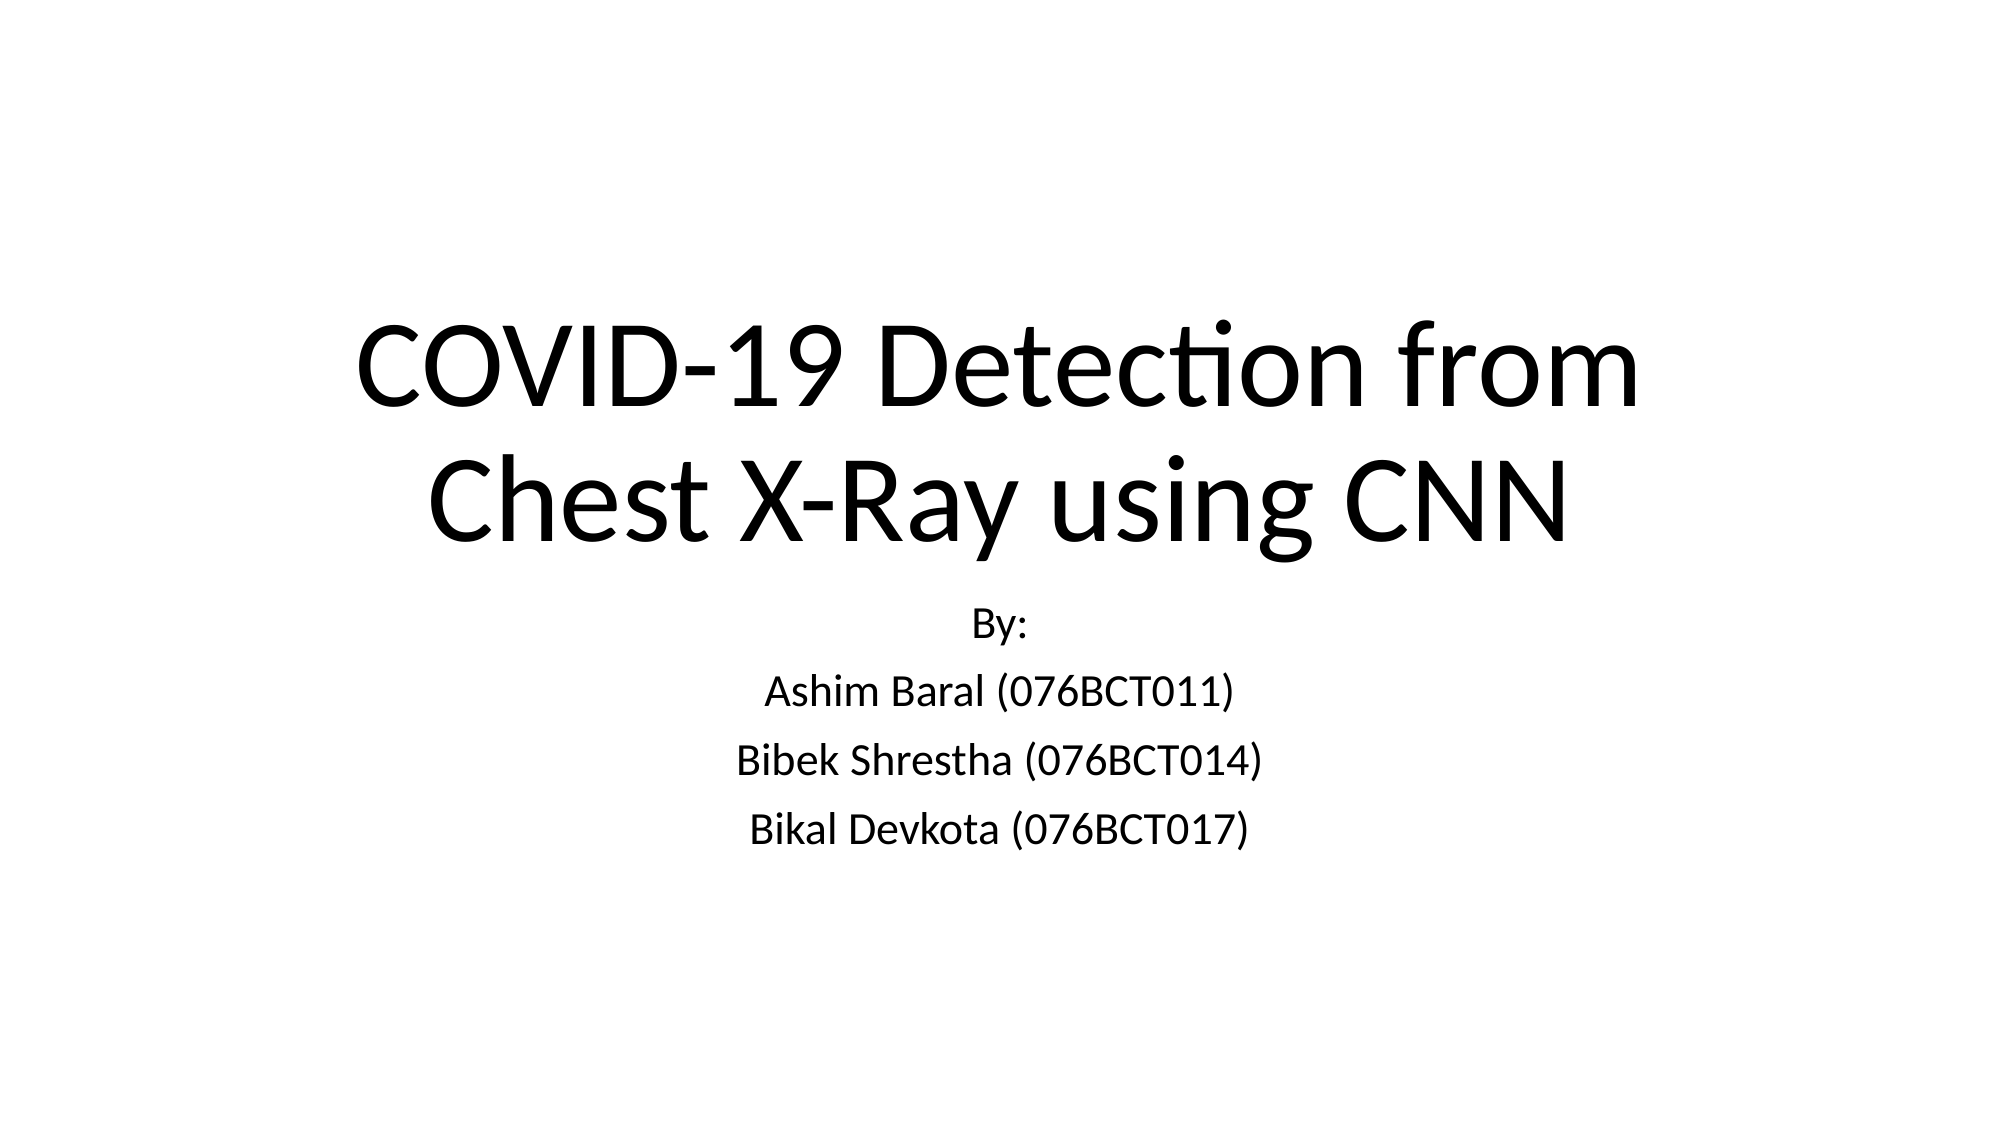

# COVID-19 Detection from Chest X-Ray using CNN
By:
Ashim Baral (076BCT011)
Bibek Shrestha (076BCT014)
Bikal Devkota (076BCT017)